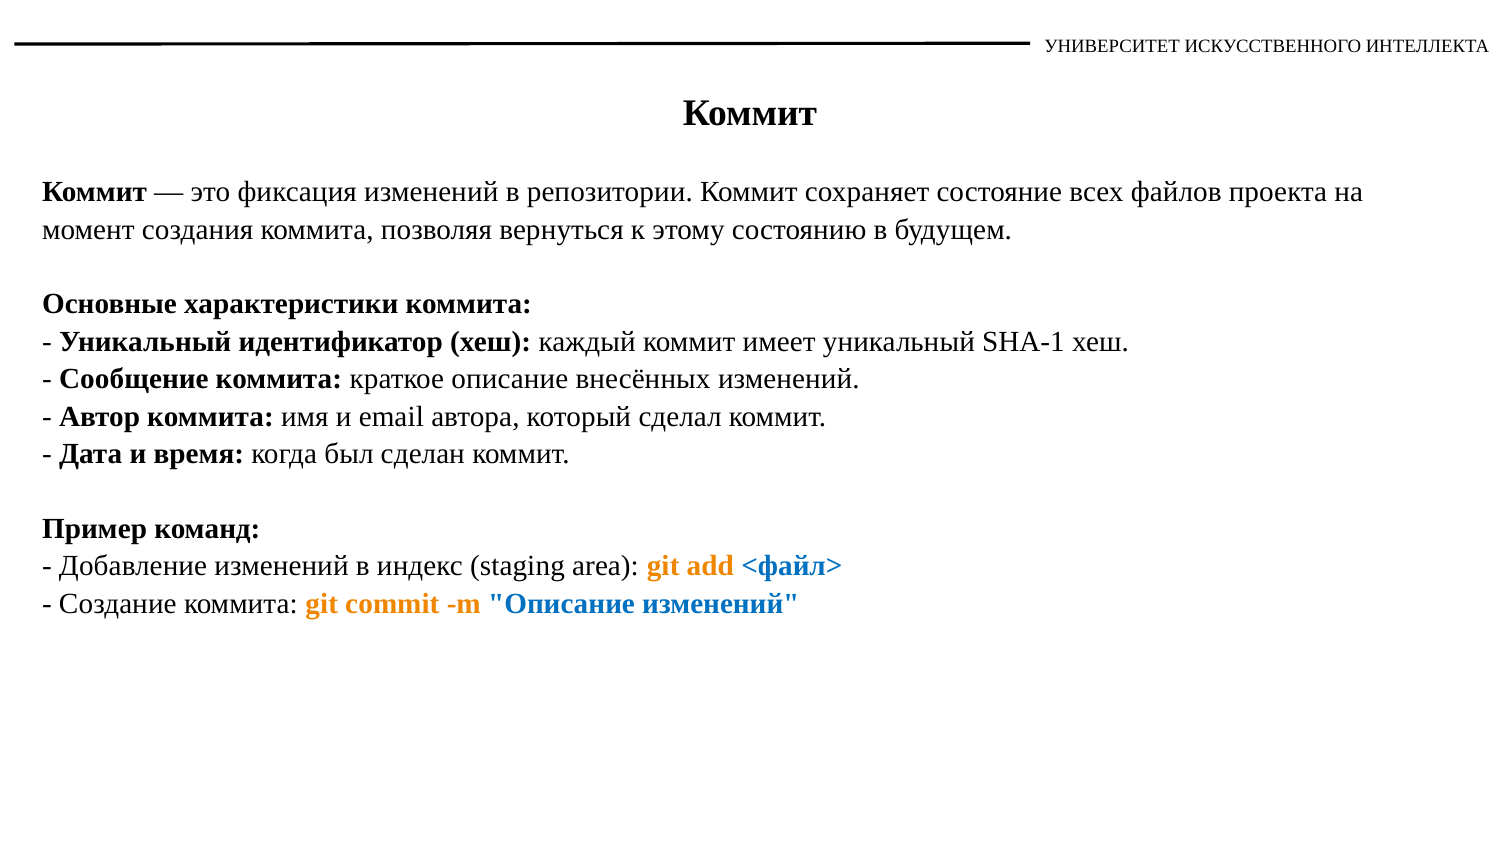

УНИВЕРСИТЕТ ИСКУССТВЕННОГО ИНТЕЛЛЕКТА
Коммит

Коммит — это фиксация изменений в репозитории. Коммит сохраняет состояние всех файлов проекта на момент создания коммита, позволяя вернуться к этому состоянию в будущем.

Основные характеристики коммита:
- Уникальный идентификатор (хеш): каждый коммит имеет уникальный SHA-1 хеш.
- Сообщение коммита: краткое описание внесённых изменений.
- Автор коммита: имя и email автора, который сделал коммит.
- Дата и время: когда был сделан коммит.

Пример команд:
- Добавление изменений в индекс (staging area): git add <файл>
- Создание коммита: git commit -m "Описание изменений"